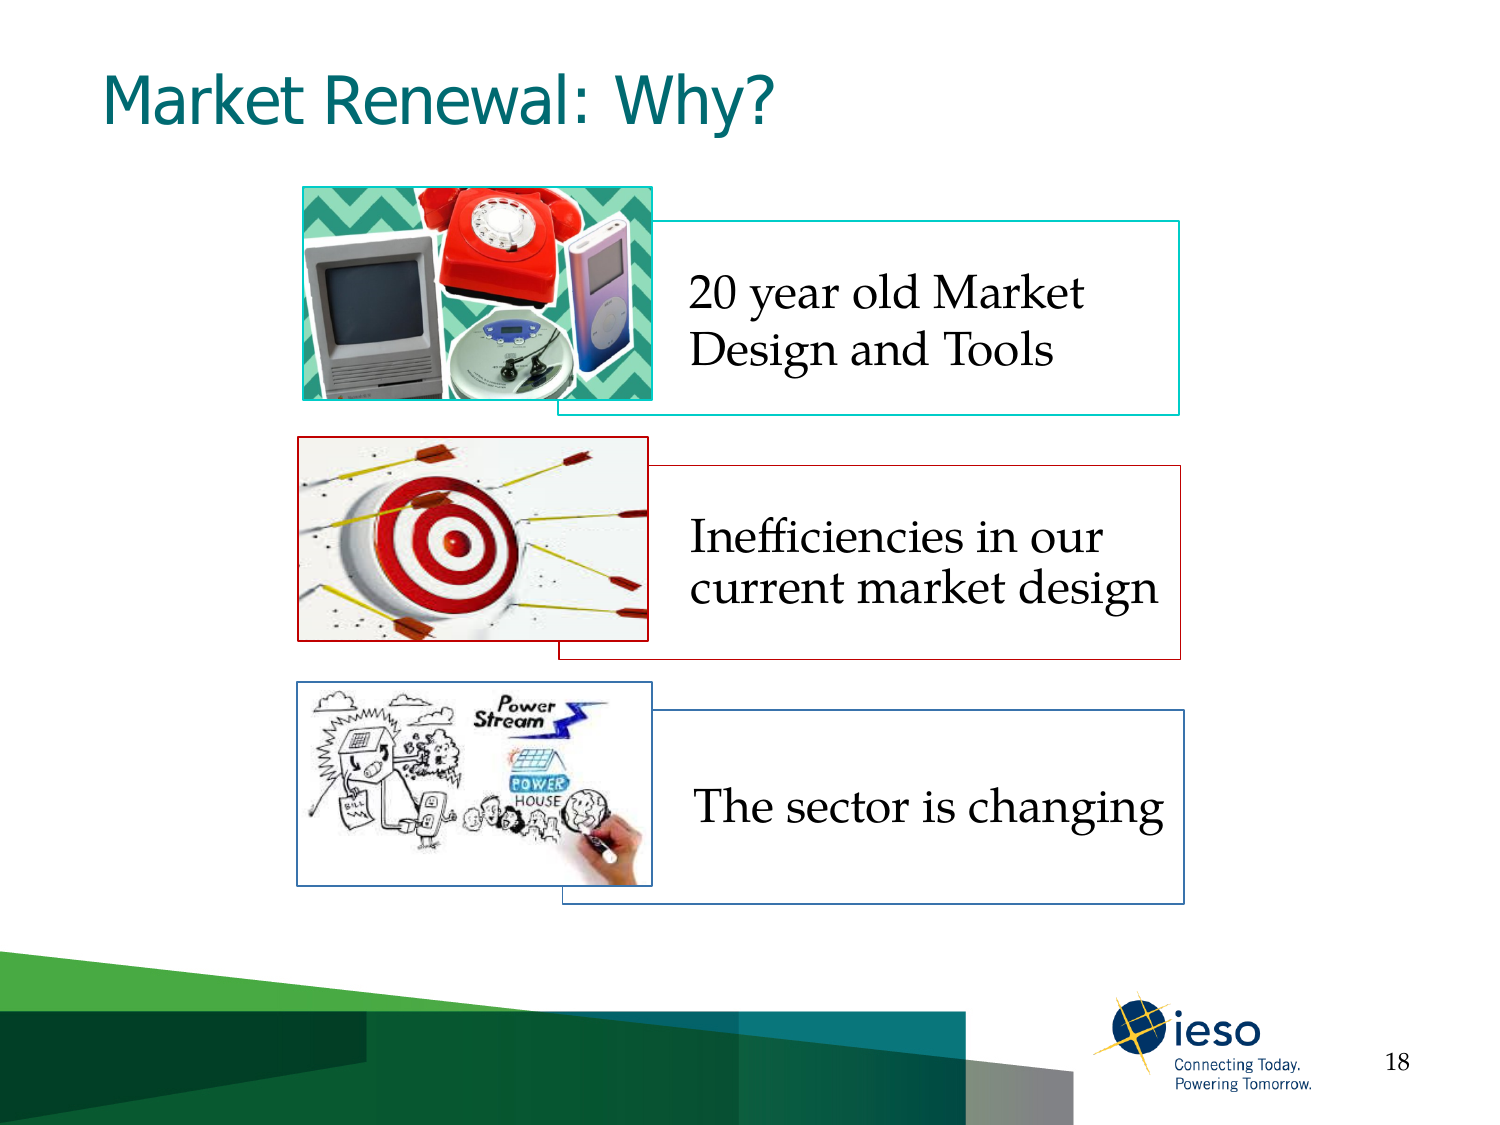

Market Renewal: Why?
20 year old Market Design and Tools
Inefficiencies in our current market design
The sector is changing
18